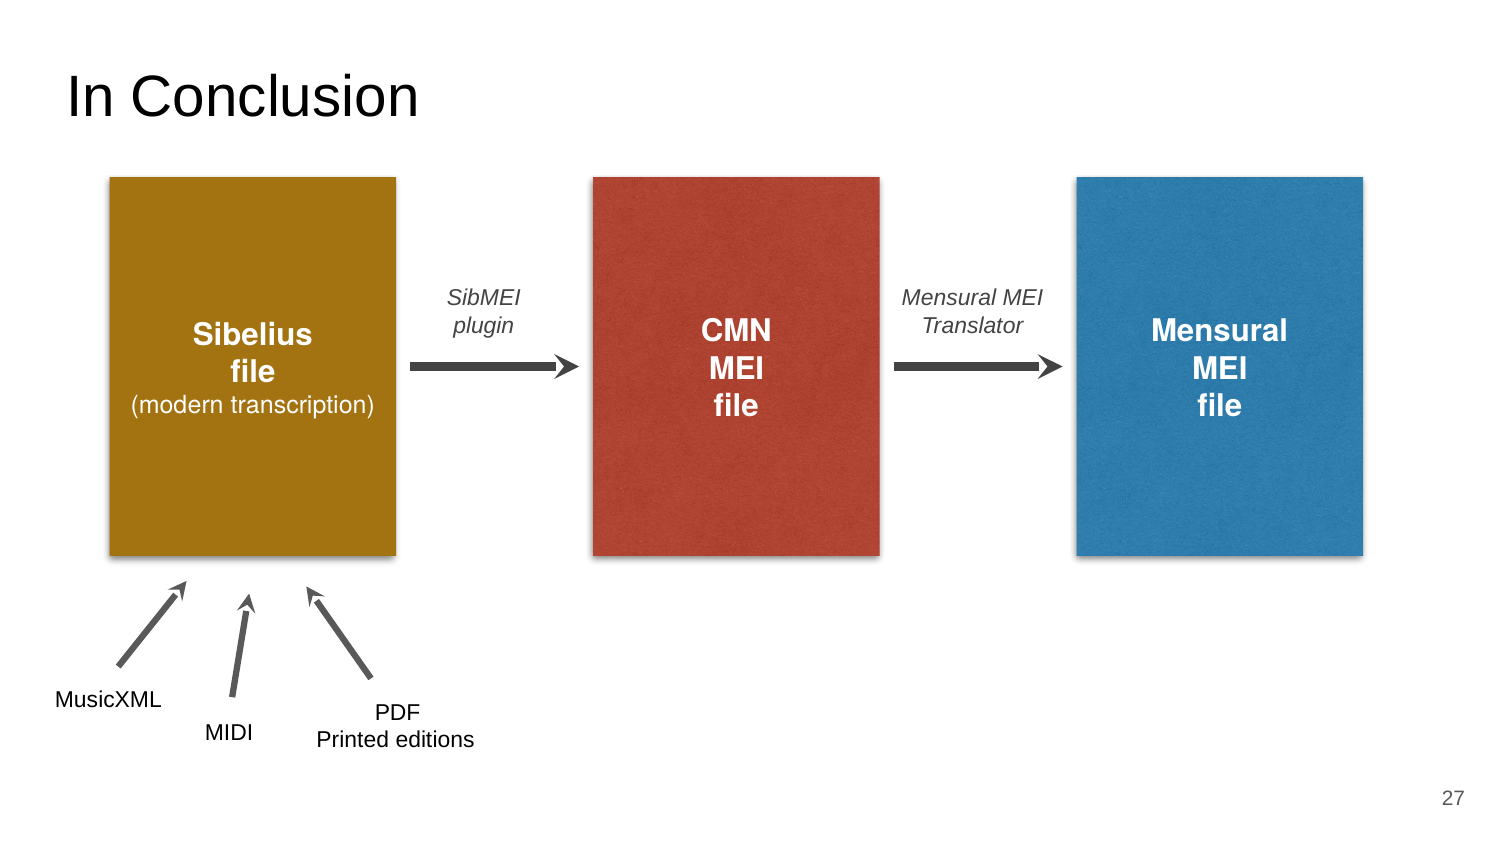

# In Conclusion
Sibelius
file
(modern transcription)
CMN
MEI
file
Mensural
MEI
file
SibMEI
plugin
Mensural MEI
Translator
MusicXML
PDF
Printed editions
MIDI
27